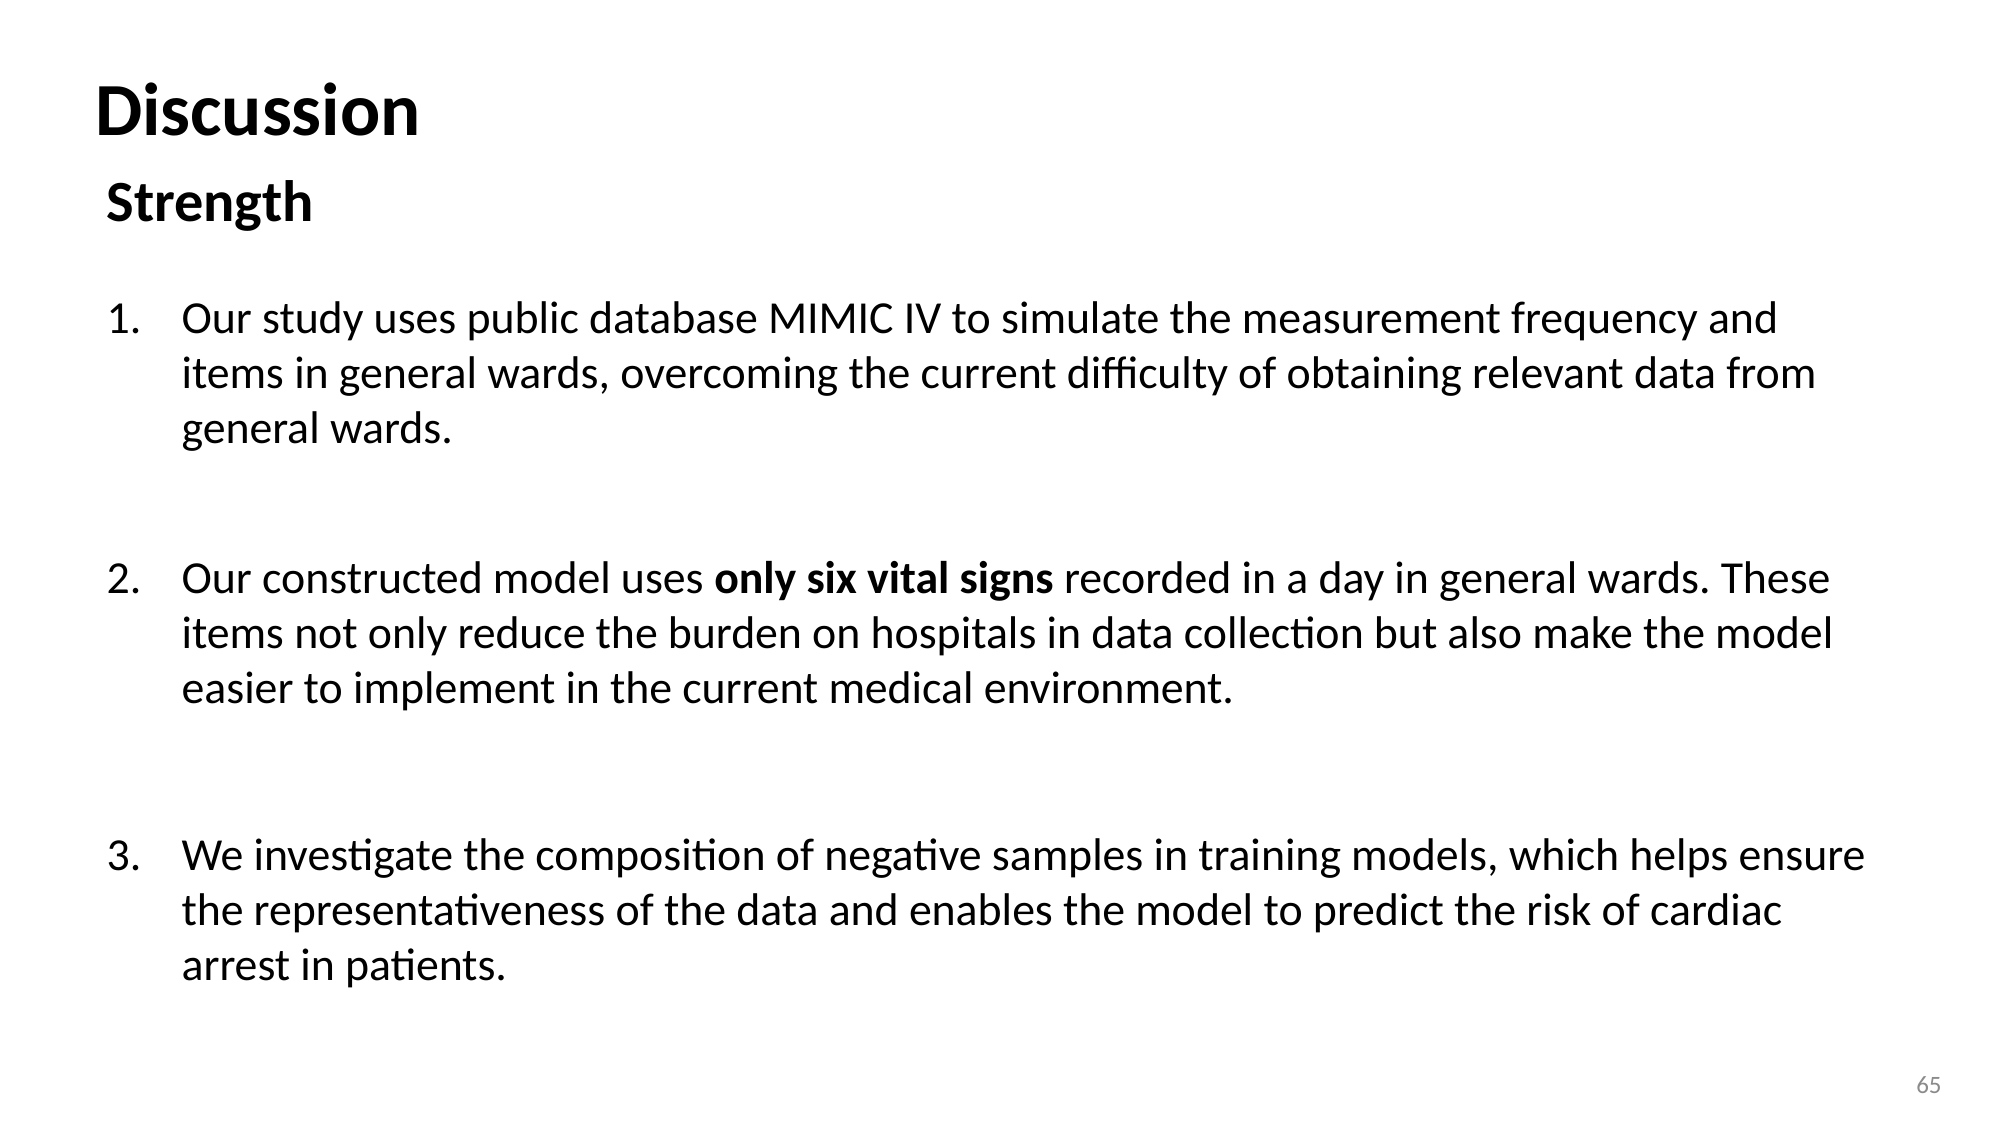

Discussion
Strength
Our study uses public database MIMIC IV to simulate the measurement frequency and items in general wards, overcoming the current difficulty of obtaining relevant data from general wards.
Our constructed model uses only six vital signs recorded in a day in general wards. These items not only reduce the burden on hospitals in data collection but also make the model easier to implement in the current medical environment.
We investigate the composition of negative samples in training models, which helps ensure the representativeness of the data and enables the model to predict the risk of cardiac arrest in patients.
65